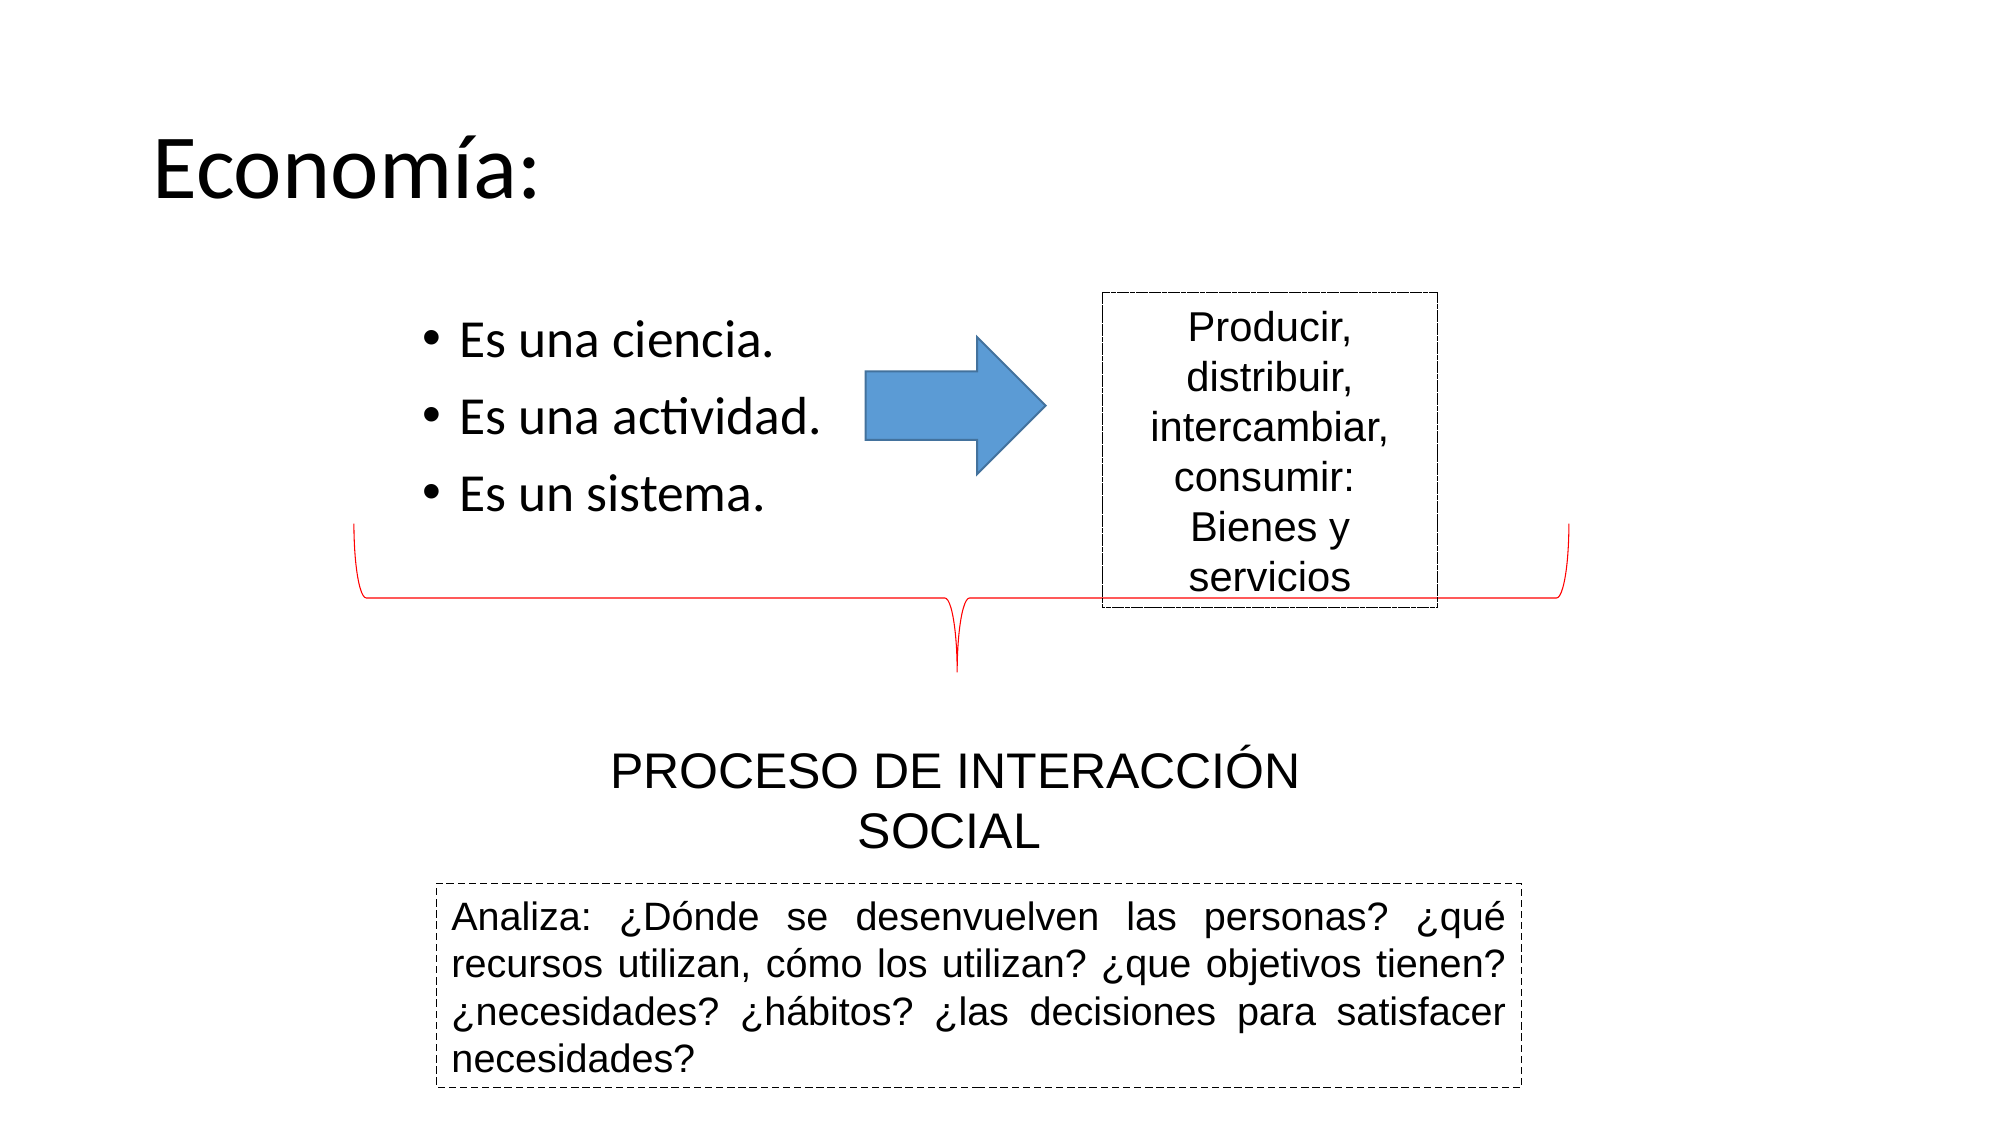

# Economía:
Producir, distribuir, intercambiar, consumir:
Bienes y servicios
Es una ciencia.
Es una actividad.
Es un sistema.

PROCESO DE INTERACCIÓN SOCIAL
Analiza: ¿Dónde se desenvuelven las personas? ¿qué recursos utilizan, cómo los utilizan? ¿que objetivos tienen? ¿necesidades? ¿hábitos? ¿las decisiones para satisfacer necesidades?